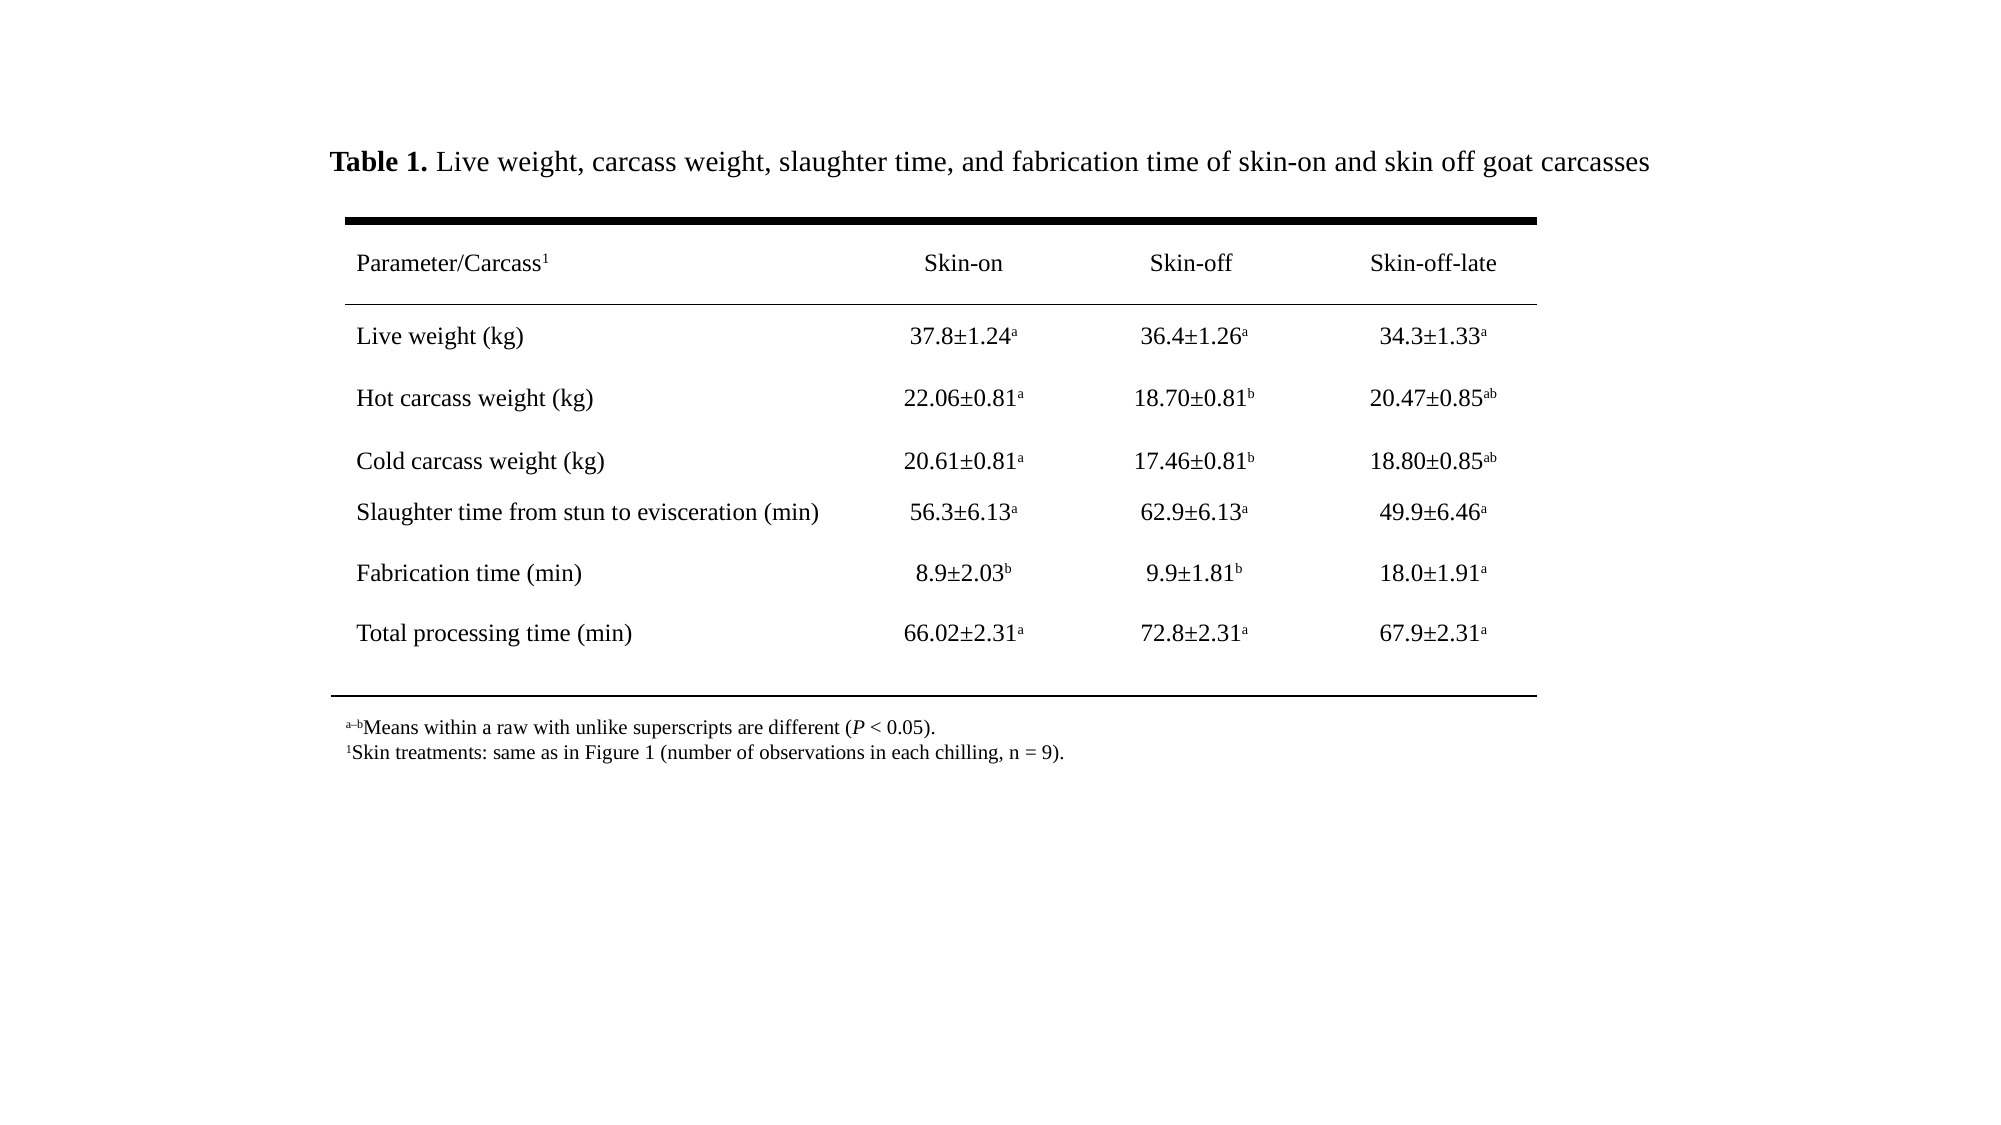

Table 1. Live weight, carcass weight, slaughter time, and fabrication time of skin-on and skin off goat carcasses

| Parameter/Carcass1 | Skin-on | Skin-off | Skin-off-late |
| --- | --- | --- | --- |
| Live weight (kg) | 37.8±1.24a | 36.4±1.26a | 34.3±1.33a |
| Hot carcass weight (kg) | 22.06±0.81a | 18.70±0.81b | 20.47±0.85ab |
| Cold carcass weight (kg) | 20.61±0.81a | 17.46±0.81b | 18.80±0.85ab |
| Slaughter time from stun to evisceration (min) | 56.3±6.13a | 62.9±6.13a | 49.9±6.46a |
| Fabrication time (min) | 8.9±2.03b | 9.9±1.81b | 18.0±1.91a |
| Total processing time (min) | 66.02±2.31a | 72.8±2.31a | 67.9±2.31a |
|  |
| --- |
a–bMeans within a raw with unlike superscripts are different (P < 0.05).
1Skin treatments: same as in Figure 1 (number of observations in each chilling, n = 9).